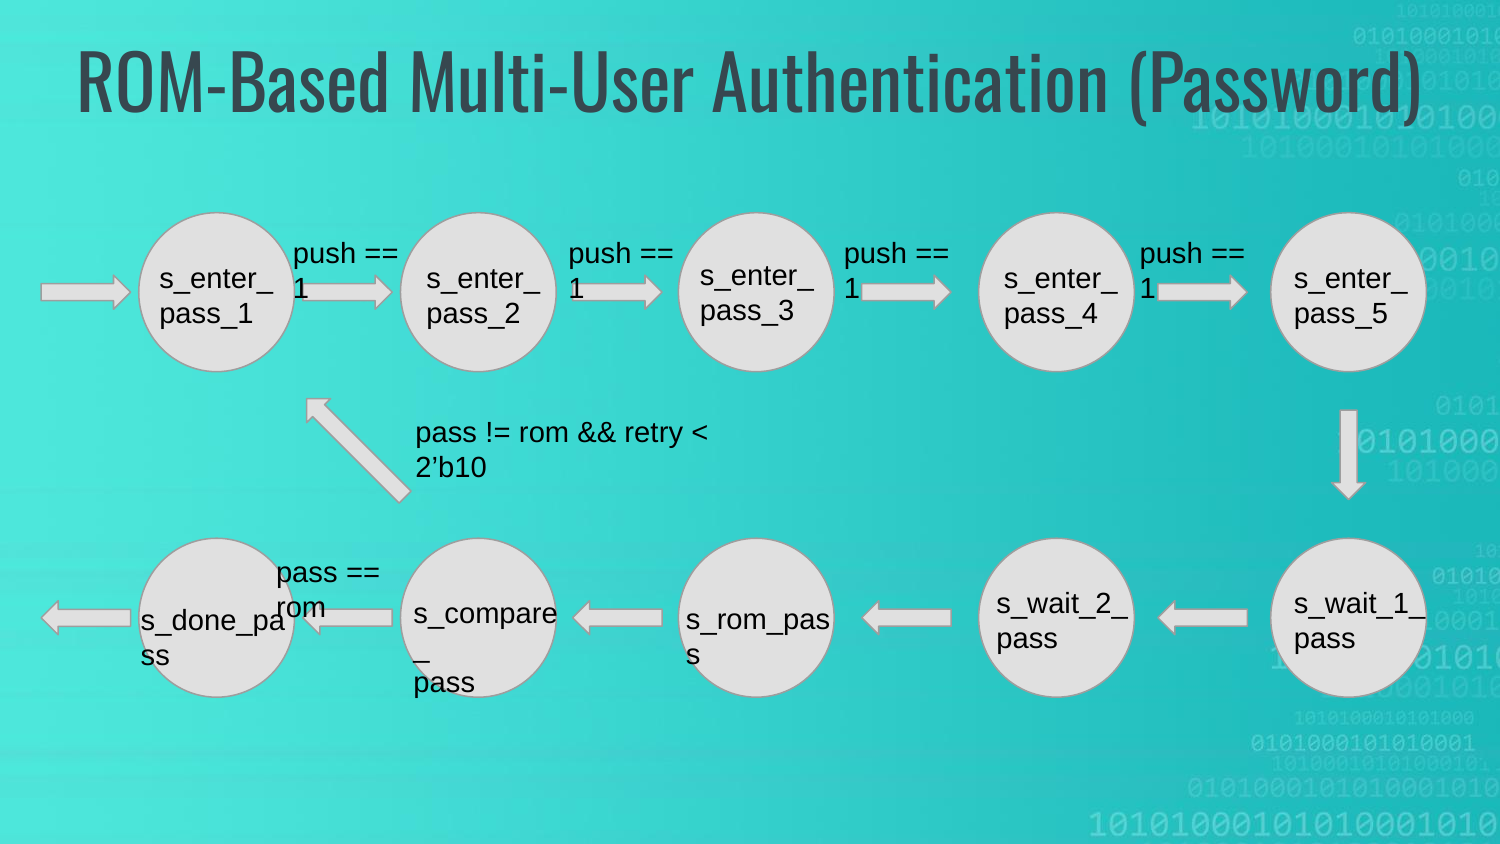

# ROM-Based Multi-User Authentication (Password)

push == 1
push == 1
push == 1
push == 1
s_enter_
pass_3
s_enter_
pass_1
s_enter_
pass_2
s_enter_
pass_4
s_enter_
pass_5

pass != rom && retry < 2’b10

pass == rom

s_wait_2_
pass
s_wait_1_
pass
s_compare_
pass
s_rom_pass
s_done_pass